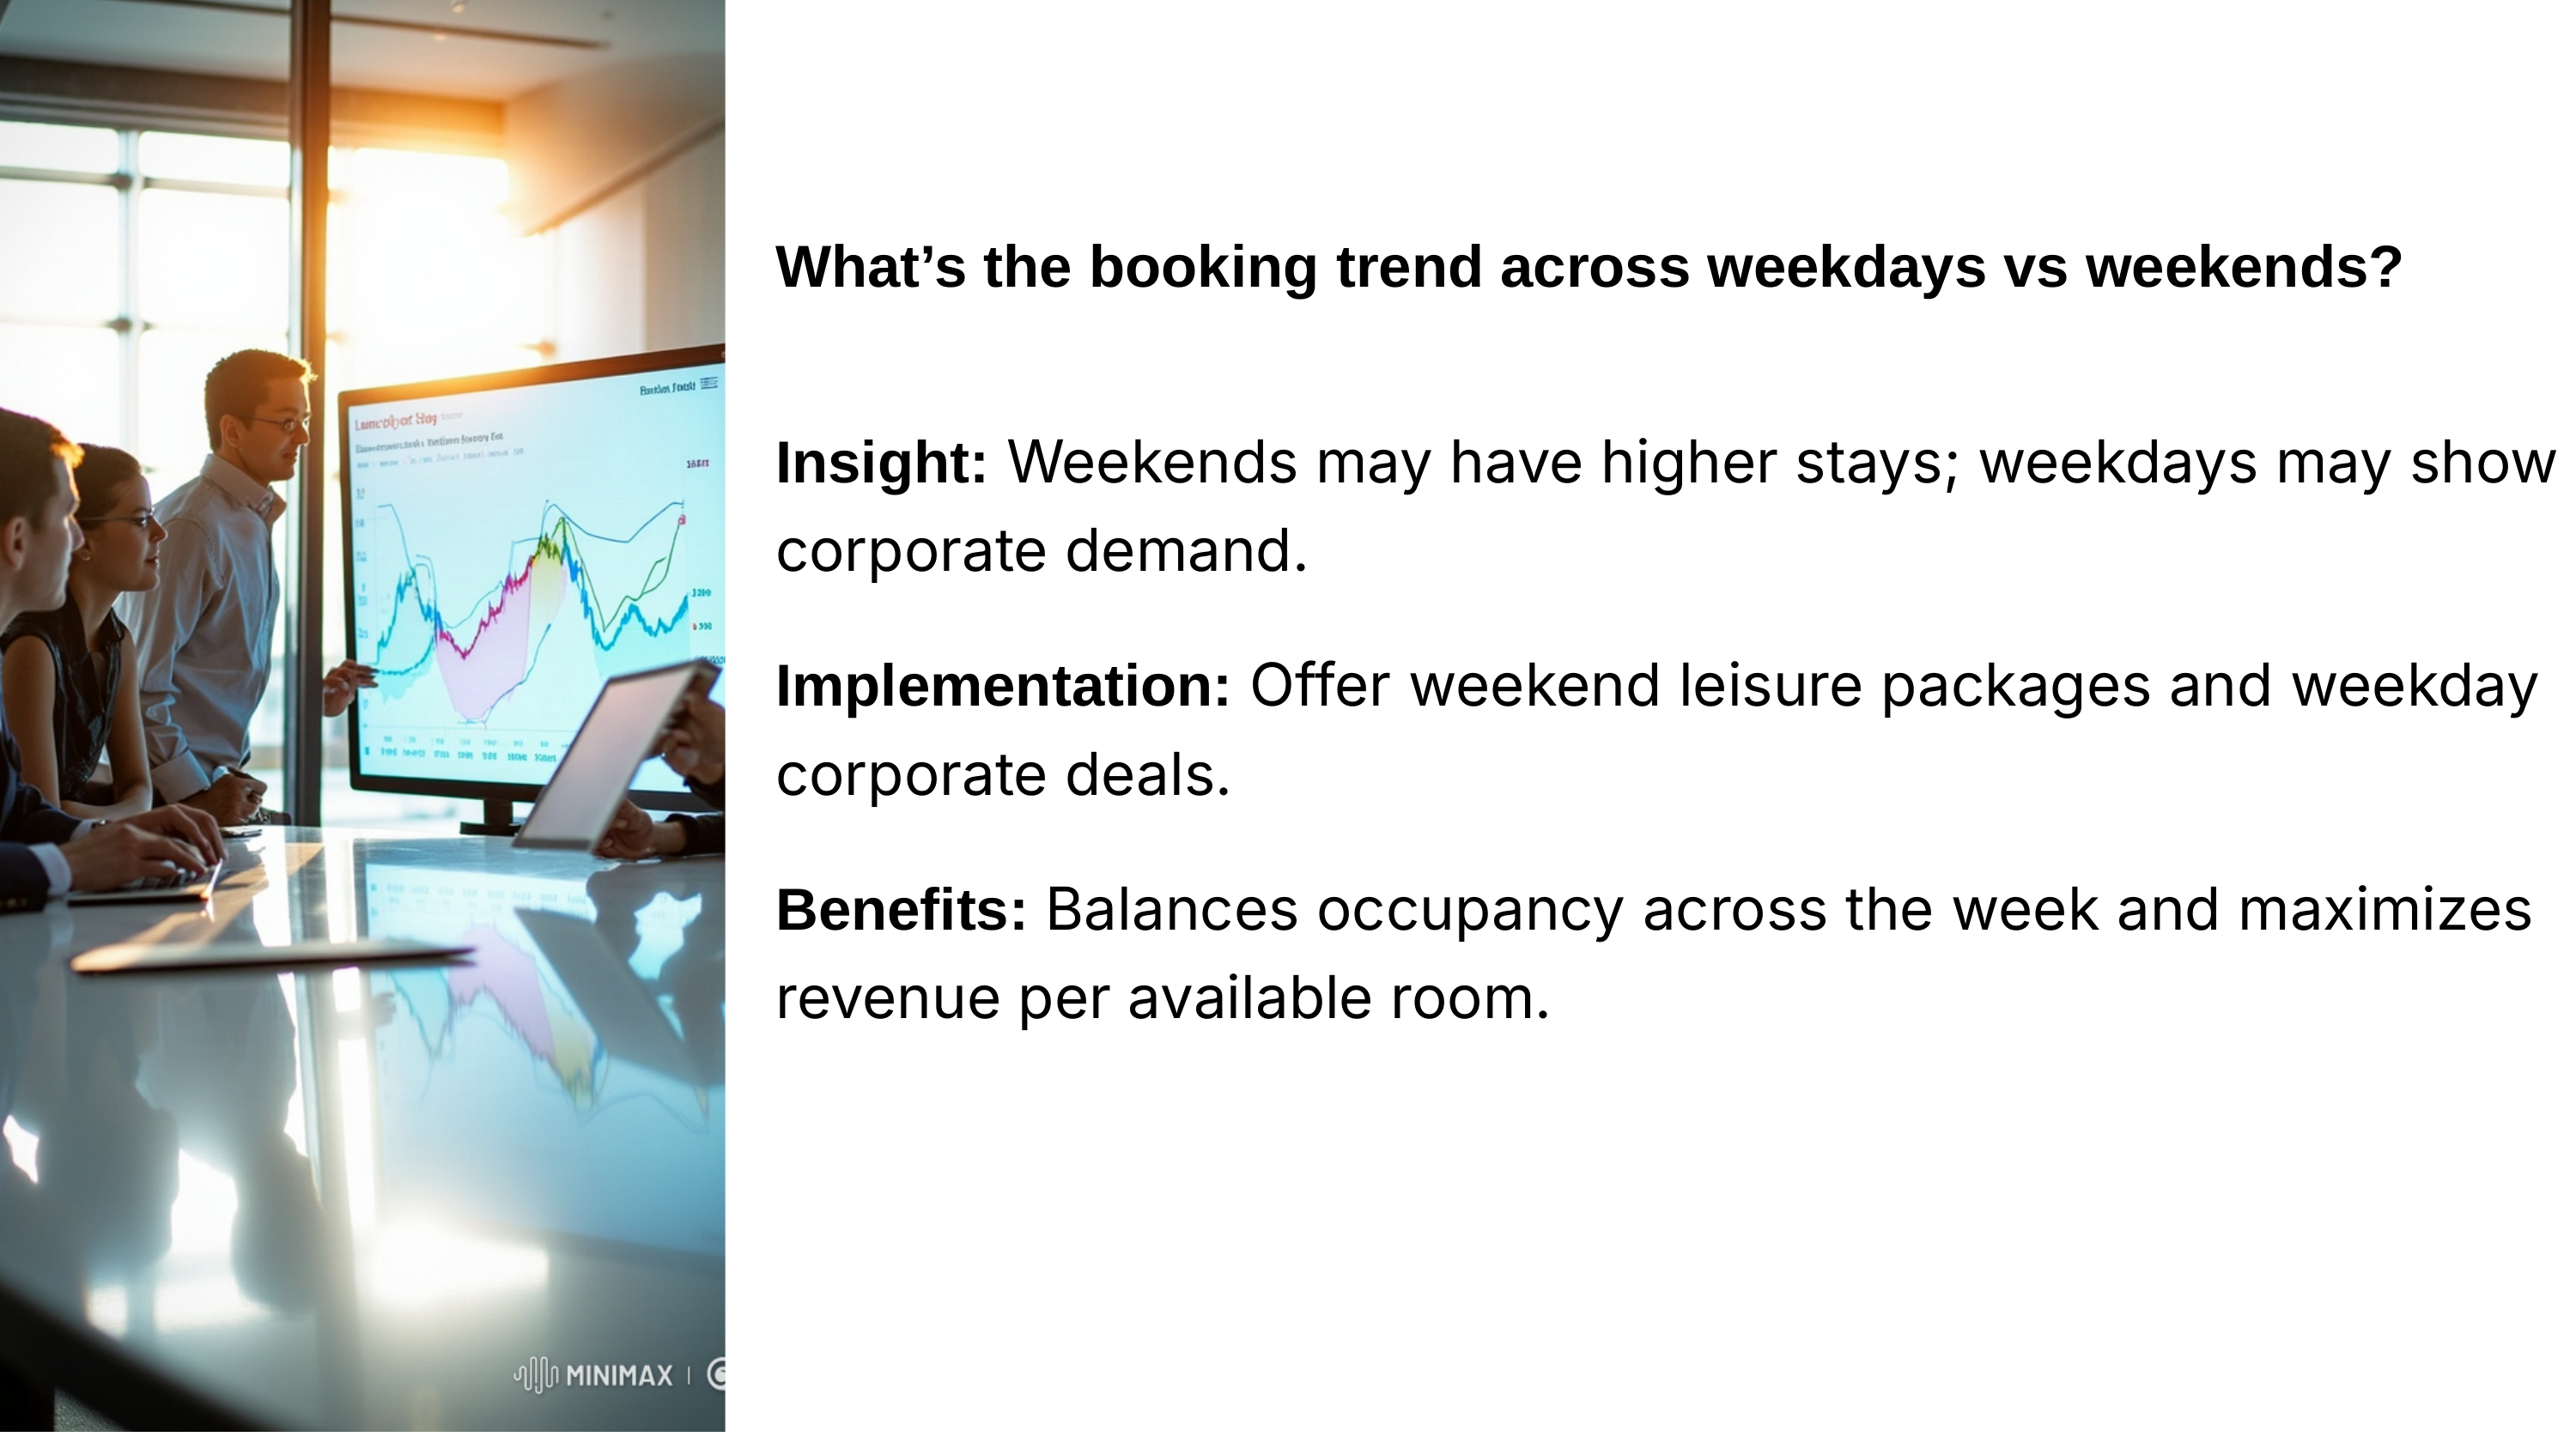

What’s the booking trend across weekdays vs weekends?

Insight: Weekends may have higher stays; weekdays may show corporate demand.

Implementation: Offer weekend leisure packages and weekday corporate deals.

Benefits: Balances occupancy across the week and maximizes revenue per available room.